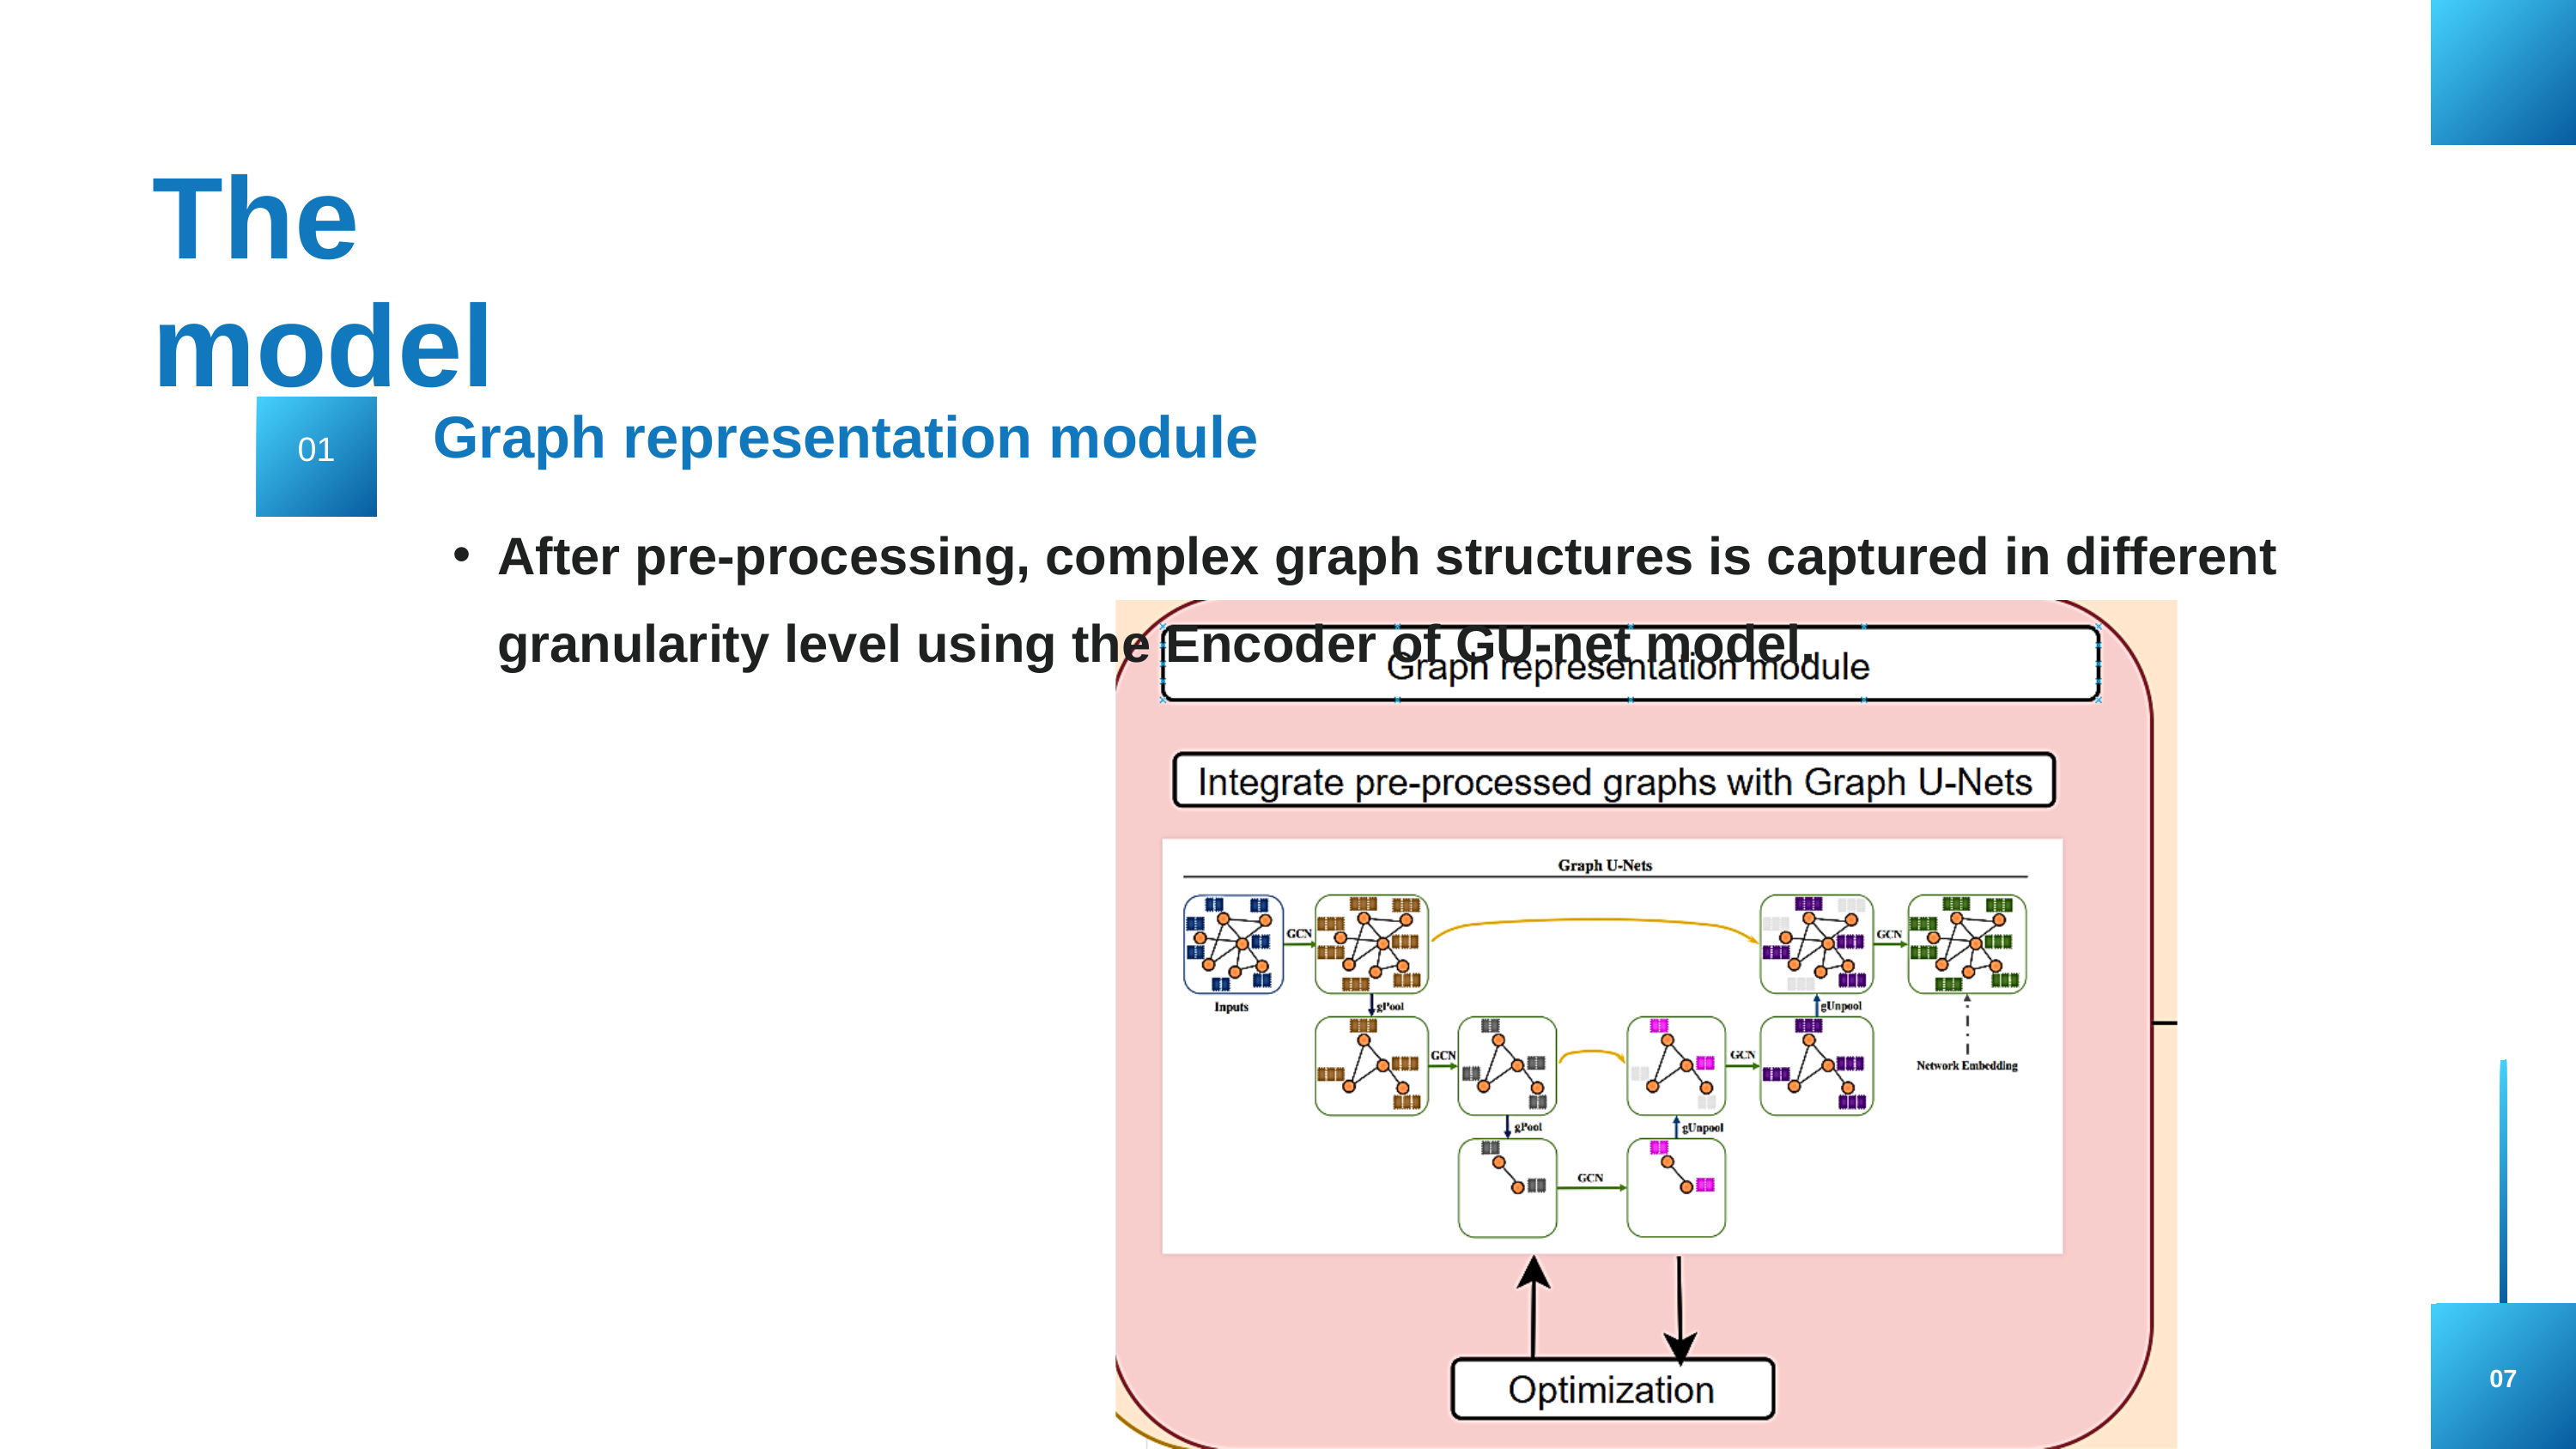

The model

Graph representation module

01
After pre-processing, complex graph structures is captured in different granularity level using the Encoder of GU-net model.

07